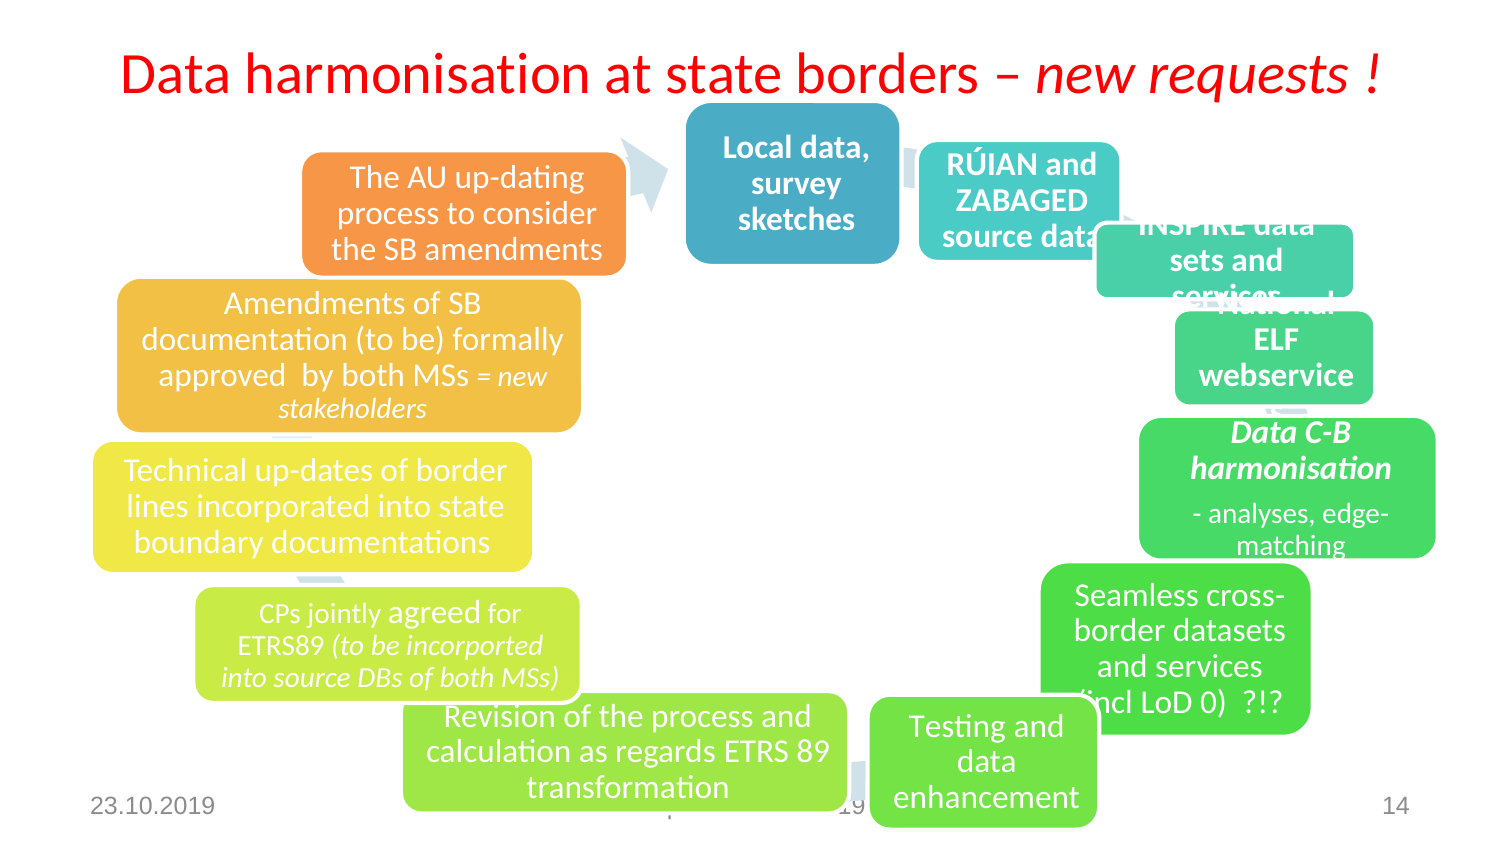

# Data harmonisation at state borders – new requests !
Local data, survey sketches
RÚIAN and ZABAGED source data
INSPIRE data sets and services
National ELF webservices
Data C-B harmonisation
- analyses, edge-matching
Seamless cross-border datasets and services (incl LoD 0)  ?!?
Testing and data enhancement
Revision of the process and calculation as regards ETRS 89 transformation
CPs jointly agreed for ETRS89 (to be incorported into source DBs of both MSs)
Technical up-dates of border lines incorporated into state boundary documentations
Amendments of SB documentation (to be) formally approved  by both MSs = new stakeholders
The AU up-dating process to consider the SB amendments
23.10.2019
Inspire Helsinki 2019
14